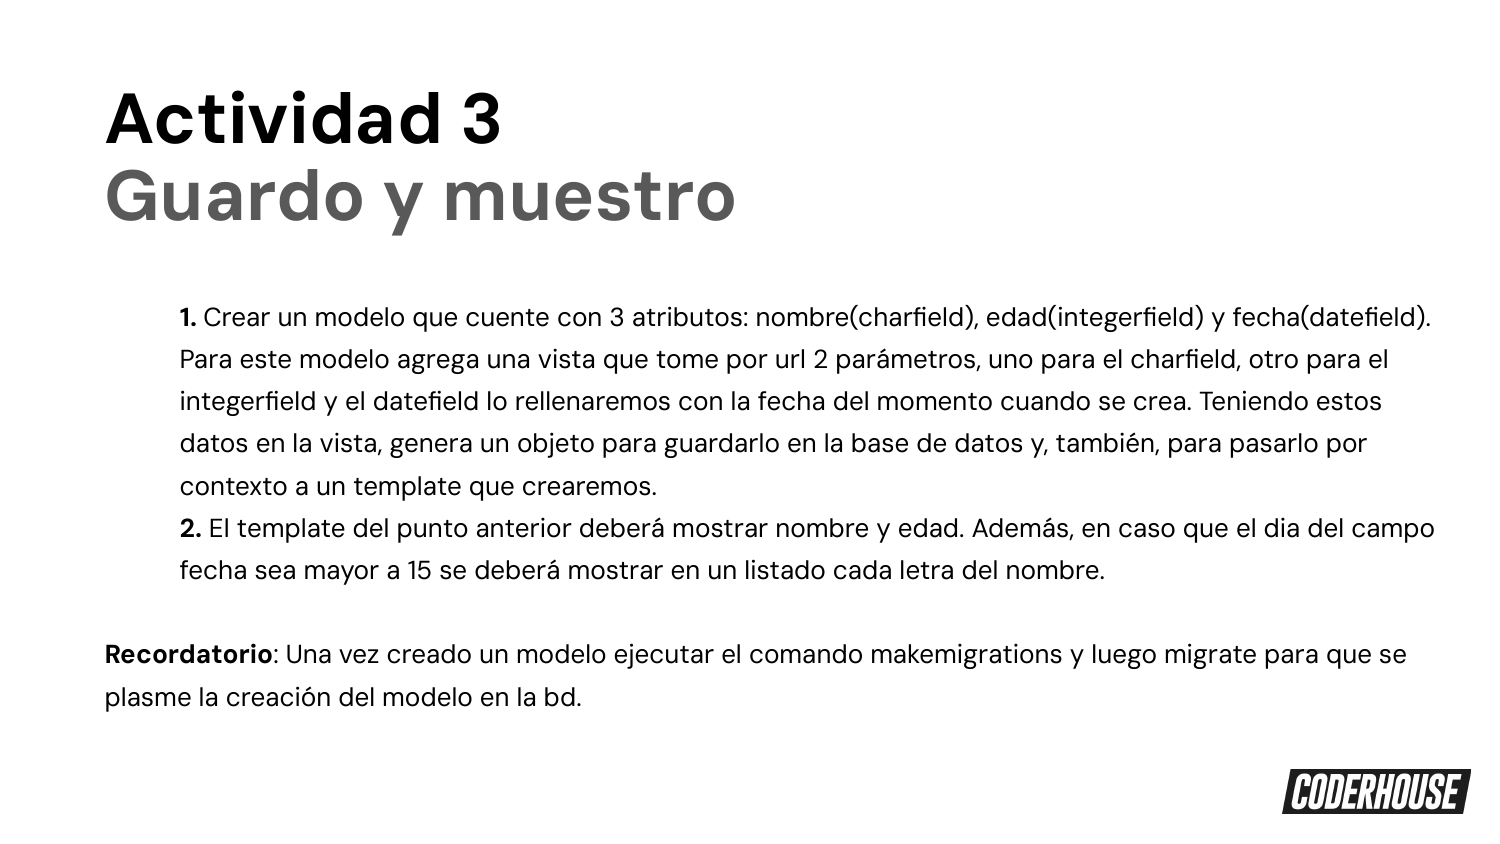

Actividad 3
Guardo y muestro
1. Crear un modelo que cuente con 3 atributos: nombre(charfield), edad(integerfield) y fecha(datefield). Para este modelo agrega una vista que tome por url 2 parámetros, uno para el charfield, otro para el integerfield y el datefield lo rellenaremos con la fecha del momento cuando se crea. Teniendo estos datos en la vista, genera un objeto para guardarlo en la base de datos y, también, para pasarlo por contexto a un template que crearemos.
2. El template del punto anterior deberá mostrar nombre y edad. Además, en caso que el dia del campo fecha sea mayor a 15 se deberá mostrar en un listado cada letra del nombre.

Recordatorio: Una vez creado un modelo ejecutar el comando makemigrations y luego migrate para que se plasme la creación del modelo en la bd.